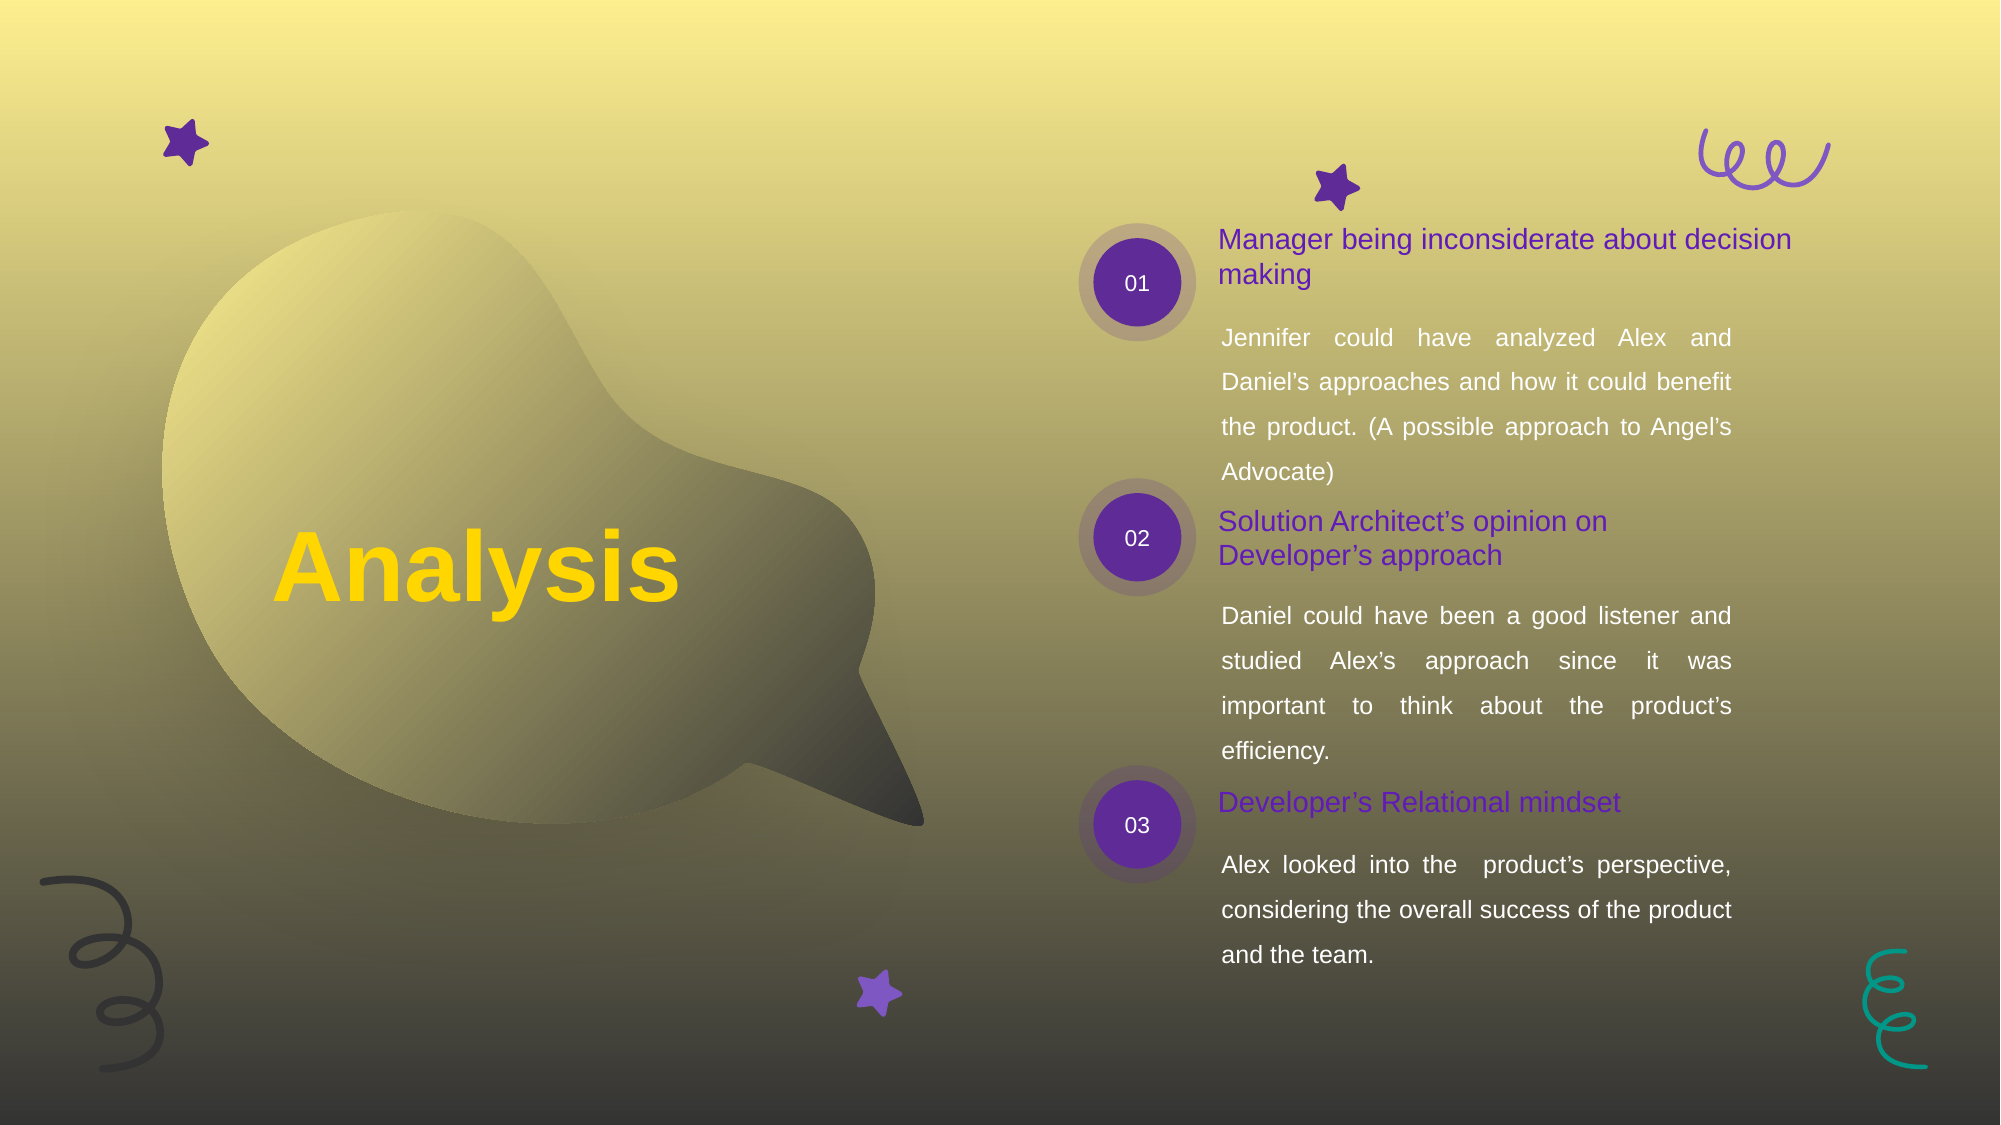

Manager being inconsiderate about decision making

01
Jennifer could have analyzed Alex and Daniel’s approaches and how it could benefit the product. (A possible approach to Angel’s Advocate)

02
Analysis
Solution Architect’s opinion on Developer’s approach
Daniel could have been a good listener and studied Alex’s approach since it was important to think about the product’s efficiency.

03
Developer’s Relational mindset
Alex looked into the  product’s perspective, considering the overall success of the product and the team.